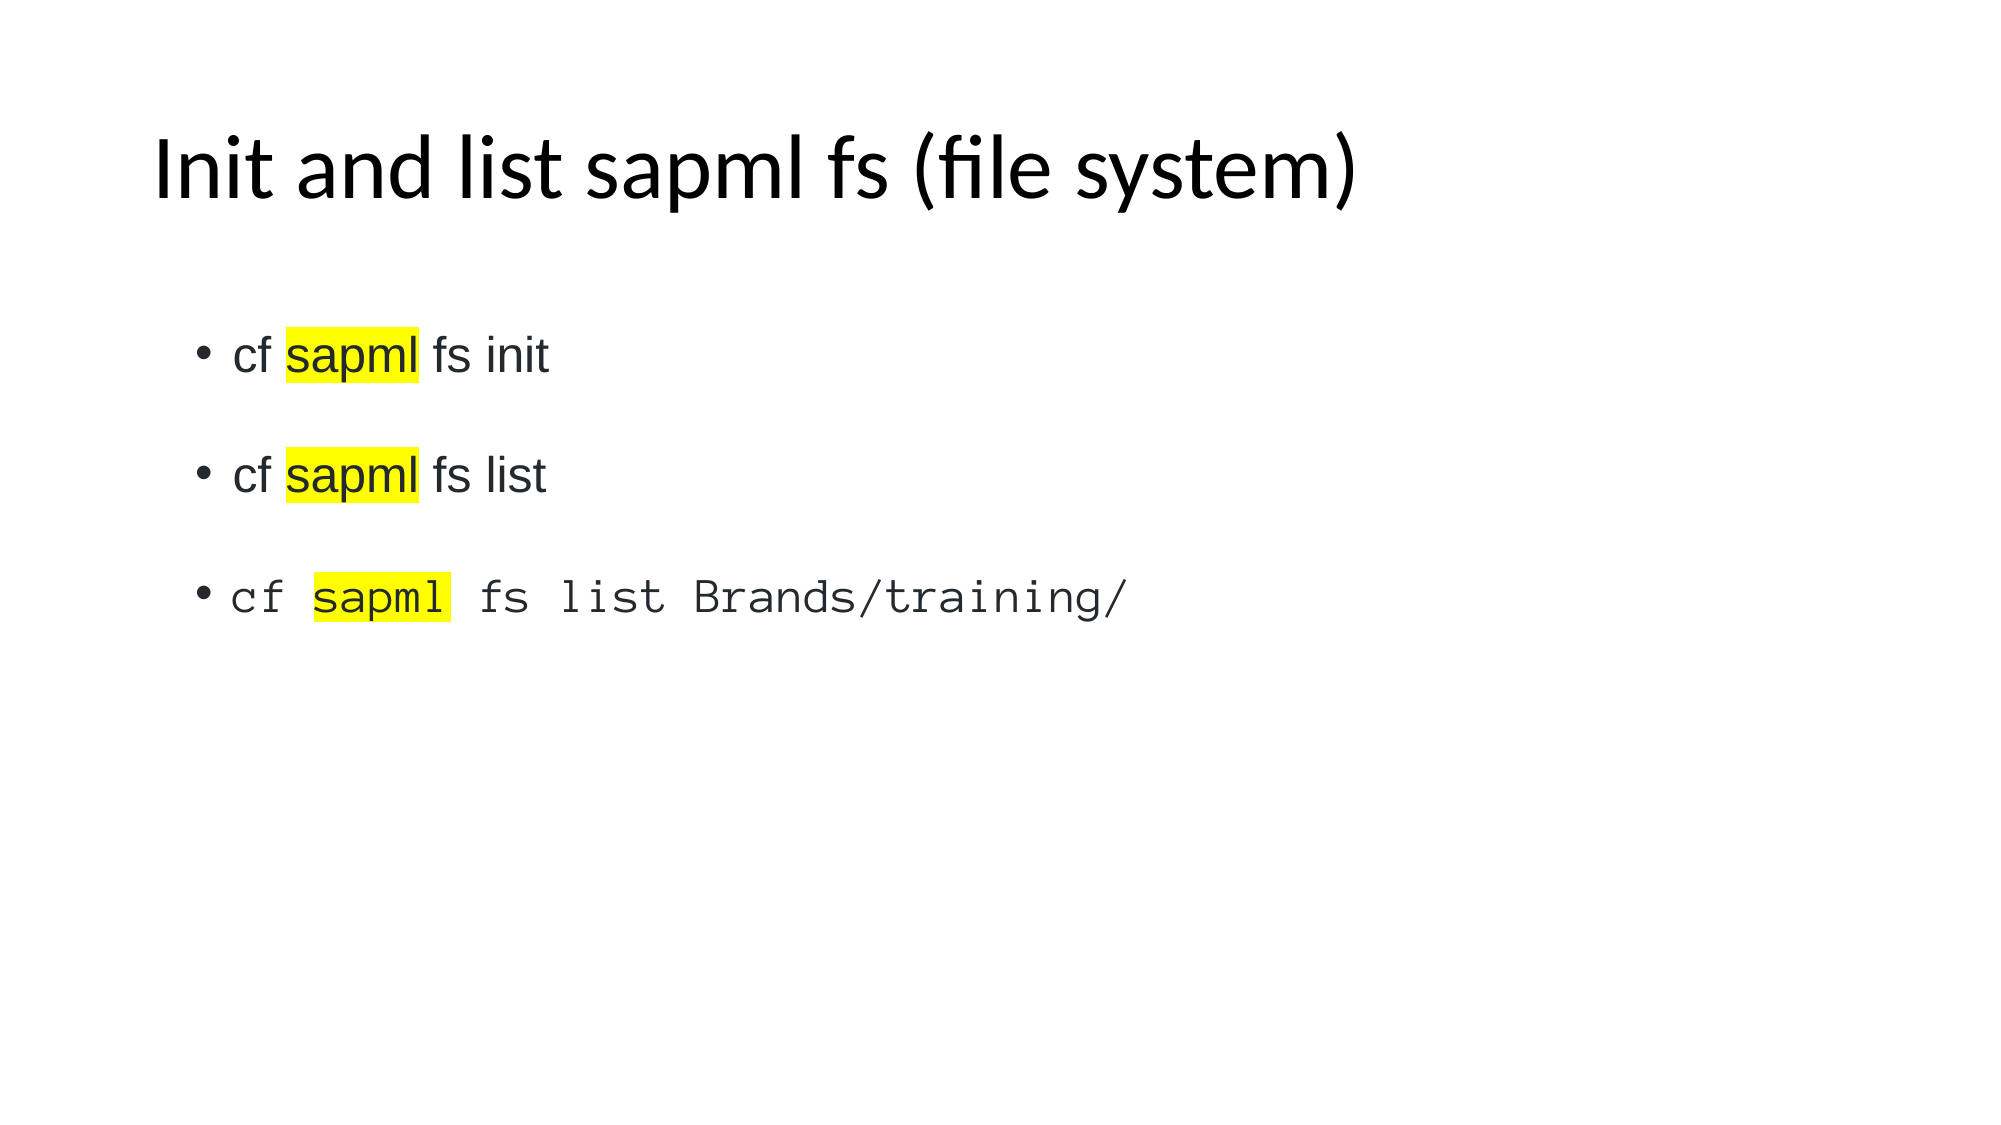

# Init and list sapml fs (file system)
cf sapml fs init

cf sapml fs list

cf sapml fs list Brands/training/